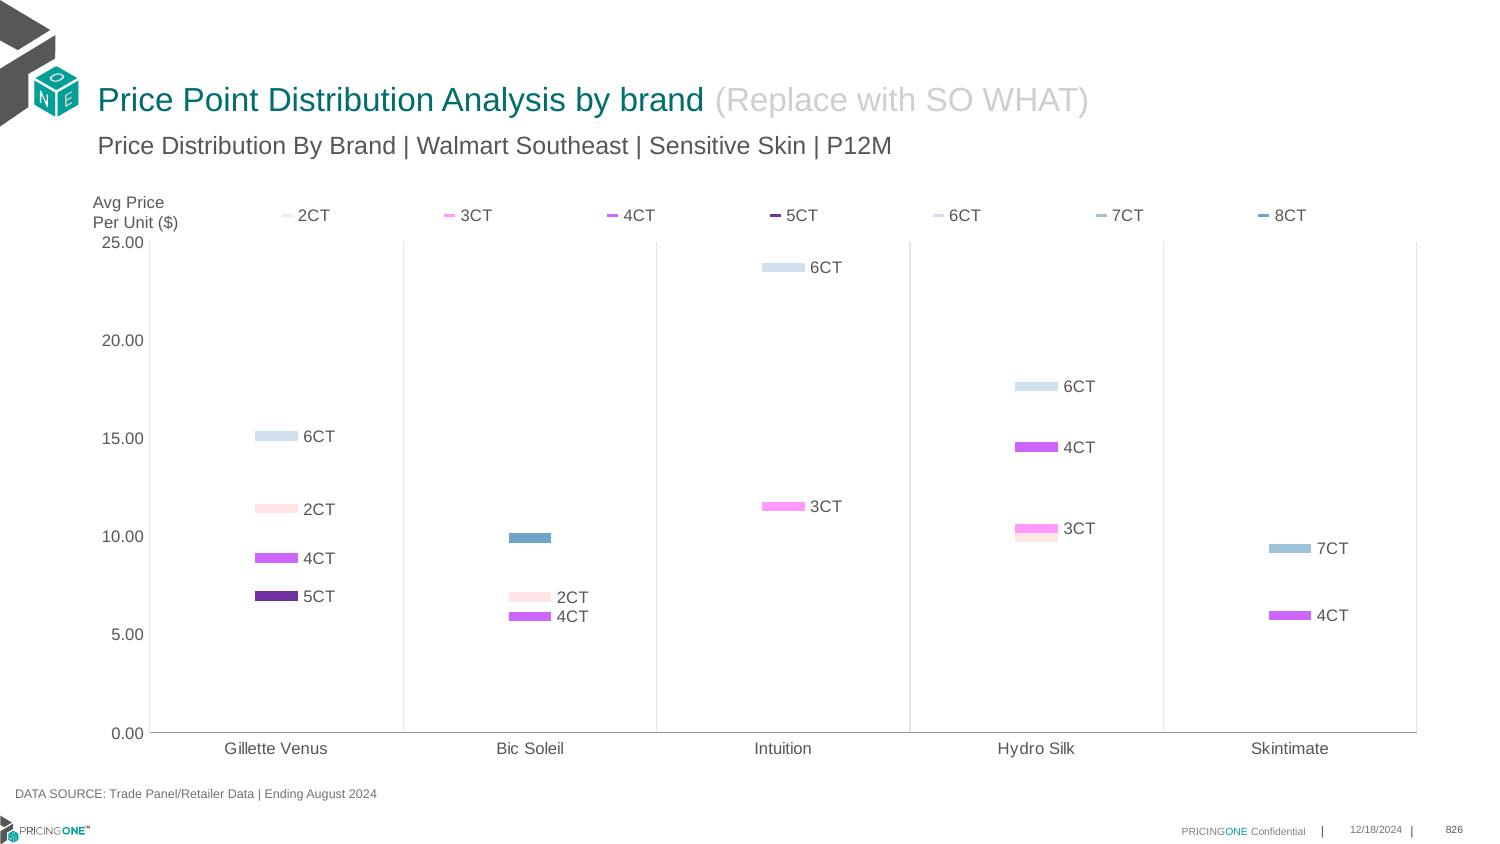

# Price Point Distribution Analysis by brand (Replace with SO WHAT)
Price Distribution By Brand | Walmart Southeast | Sensitive Skin | P12M

### Chart

| Category | 2CT | 3CT | 4CT | 5CT | 6CT | 7CT | 8CT |
|---|---|---|---|---|---|---|---|
| Gillette Venus | 11.406329457232939 | None | 8.899320227815544 | 6.970511360695617 | 15.117604327465656 | None | None |
| Bic Soleil | 6.9191538246430815 | None | 5.924150923149379 | None | None | None | 9.917844328915574 |
| Intuition | None | 11.53242206304979 | None | None | 23.70464775747058 | None | None |
| Hydro Silk | 9.95122479165915 | 10.412729262585856 | 14.557511181268087 | None | 17.62851480906218 | None | None |
| Skintimate | None | None | 5.970936490850376 | None | None | 9.384589423401438 | None |
Avg Price
Per Unit ($)
DATA SOURCE: Trade Panel/Retailer Data | Ending August 2024
12/18/2024
826